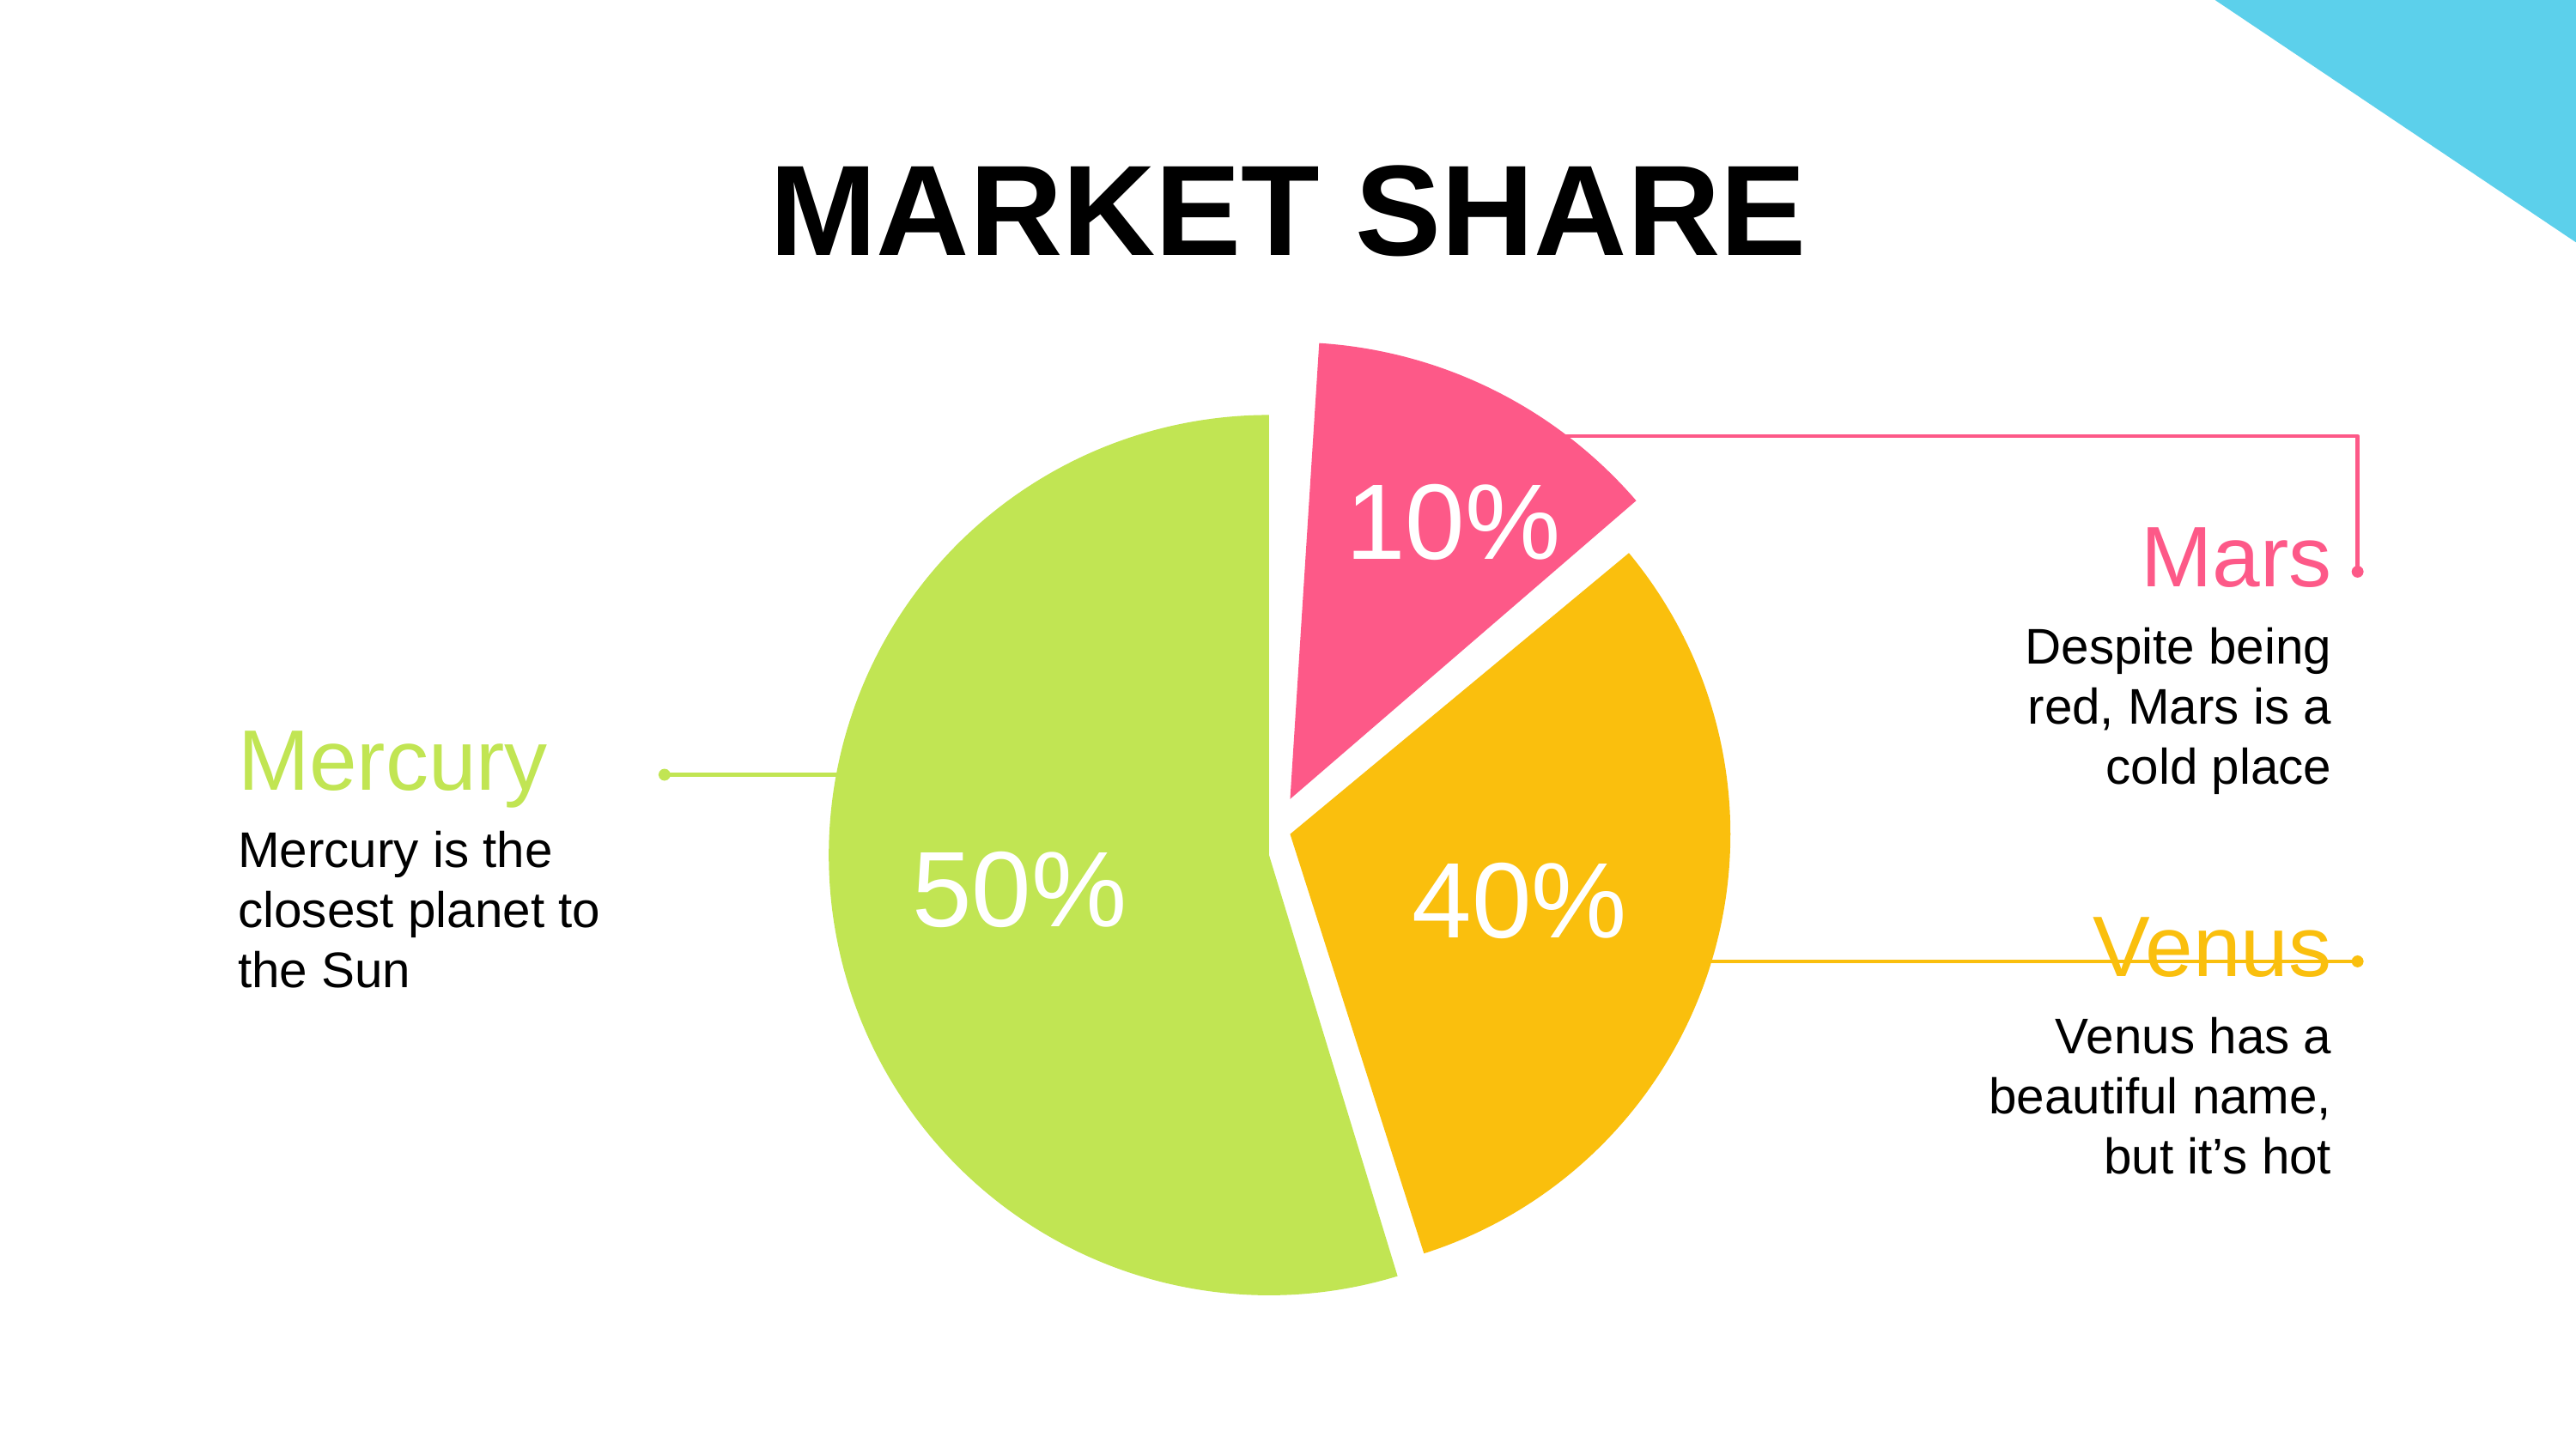

# MARKET SHARE

10%
Mars
Despite being red, Mars is a cold place
Mercury
Mercury is the closest planet to the Sun
50%
40%
Venus
Venus has a beautiful name, but it’s hot